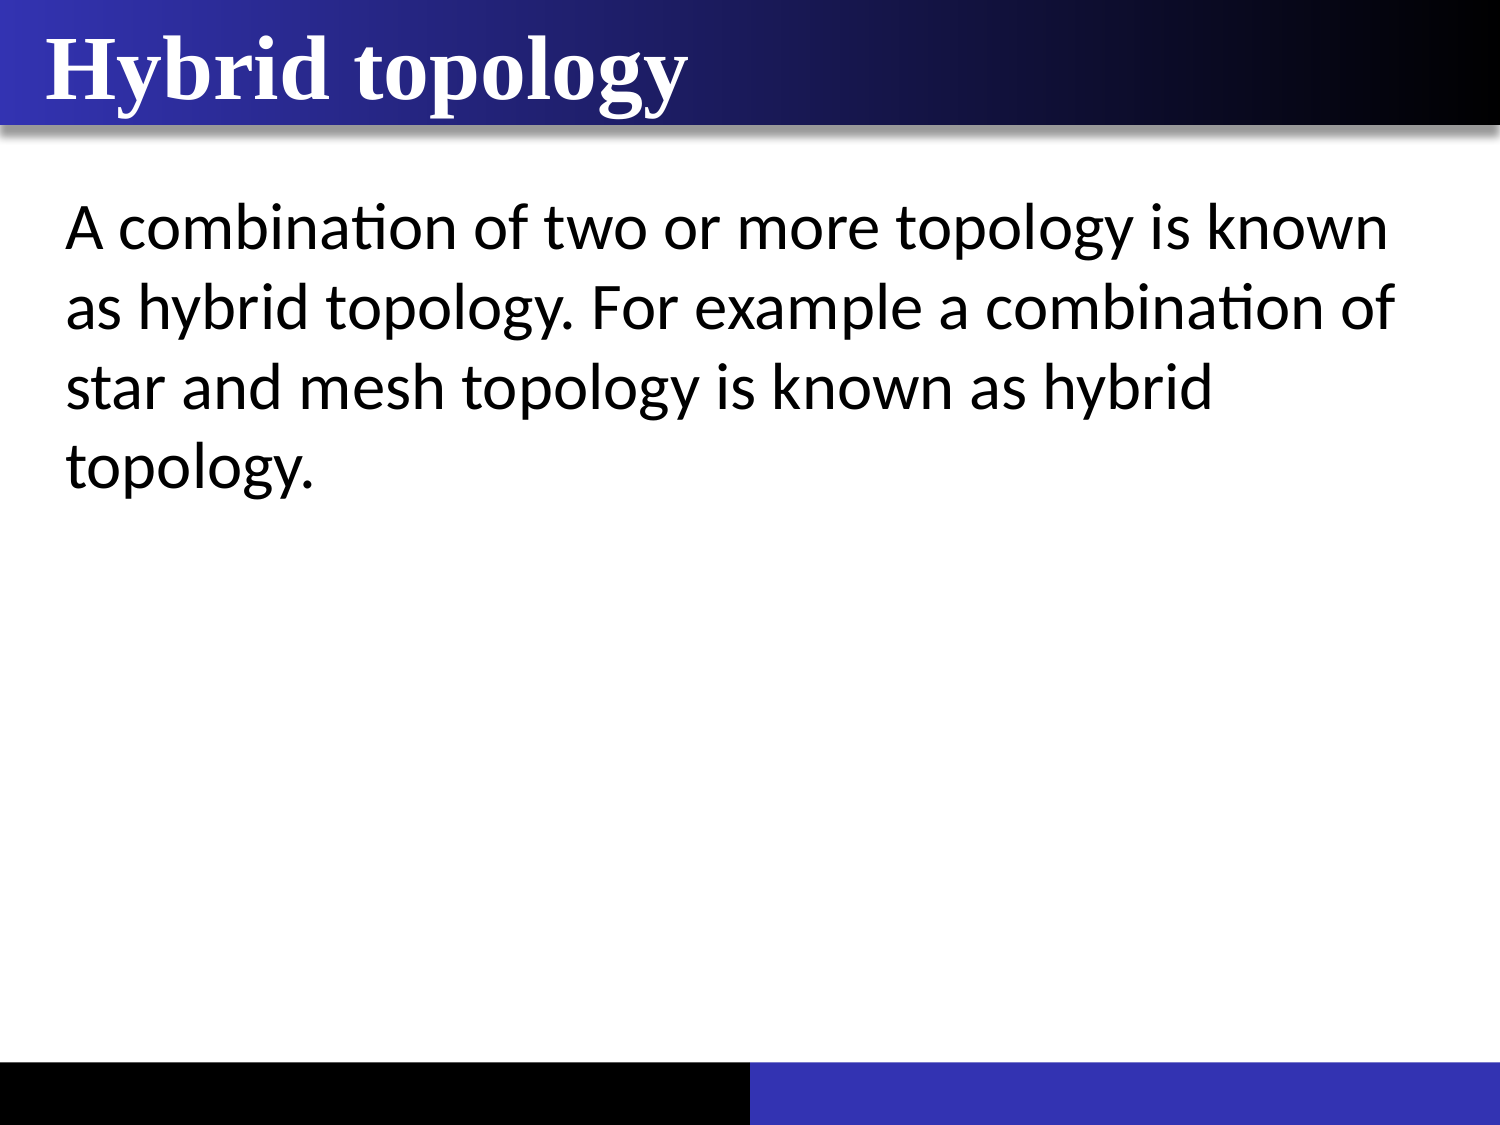

# Hybrid topology
A combination of two or more topology is known as hybrid topology. For example a combination of star and mesh topology is known as hybrid topology.